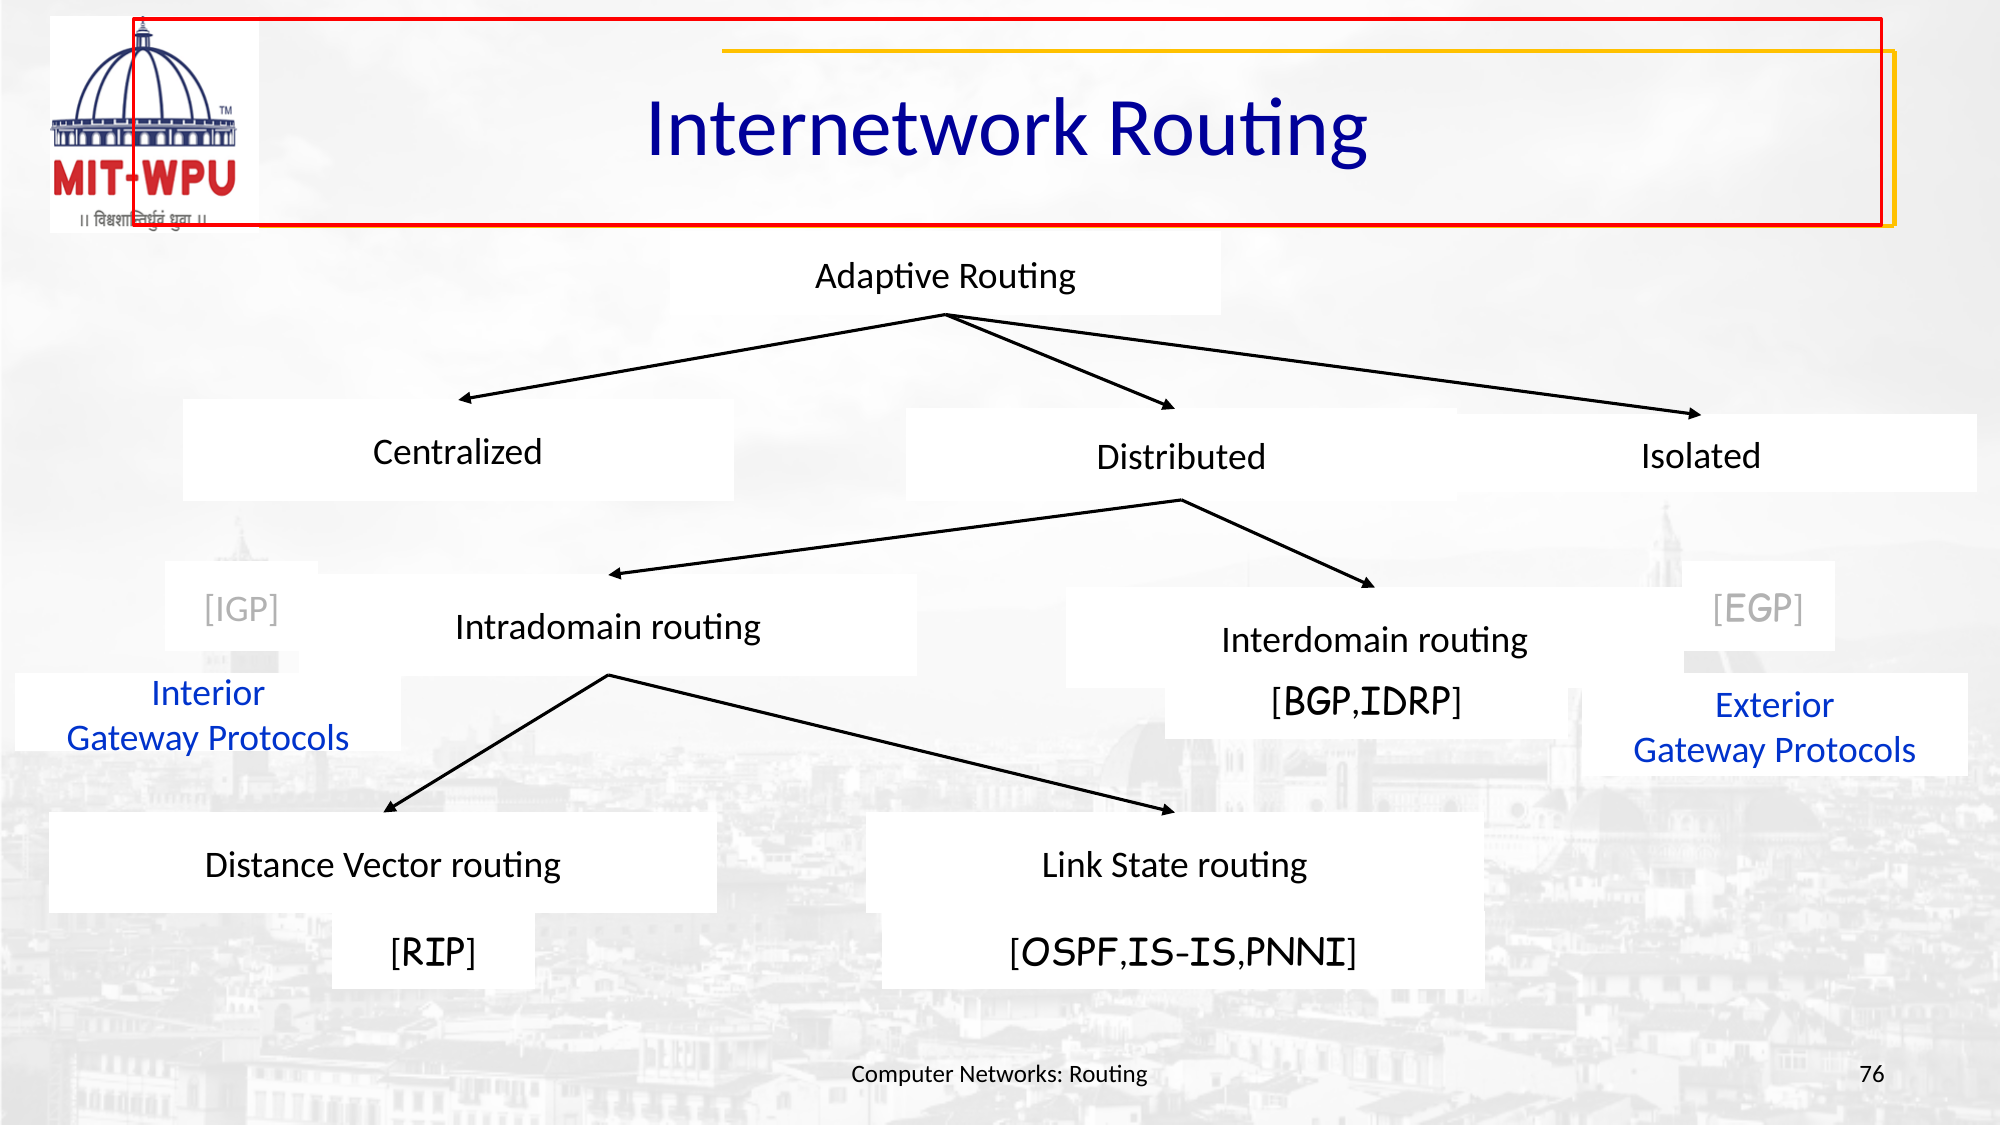

# Internetwork Routing
Adaptive Routing
Centralized
Distributed
Isolated
[IGP]
[EGP]
Intradomain routing
Interdomain routing
[BGP,IDRP]
Interior
Gateway Protocols
Exterior
Gateway Protocols
Distance Vector routing
Link State routing
[RIP]
[OSPF,IS-IS,PNNI]
Computer Networks: Routing
76